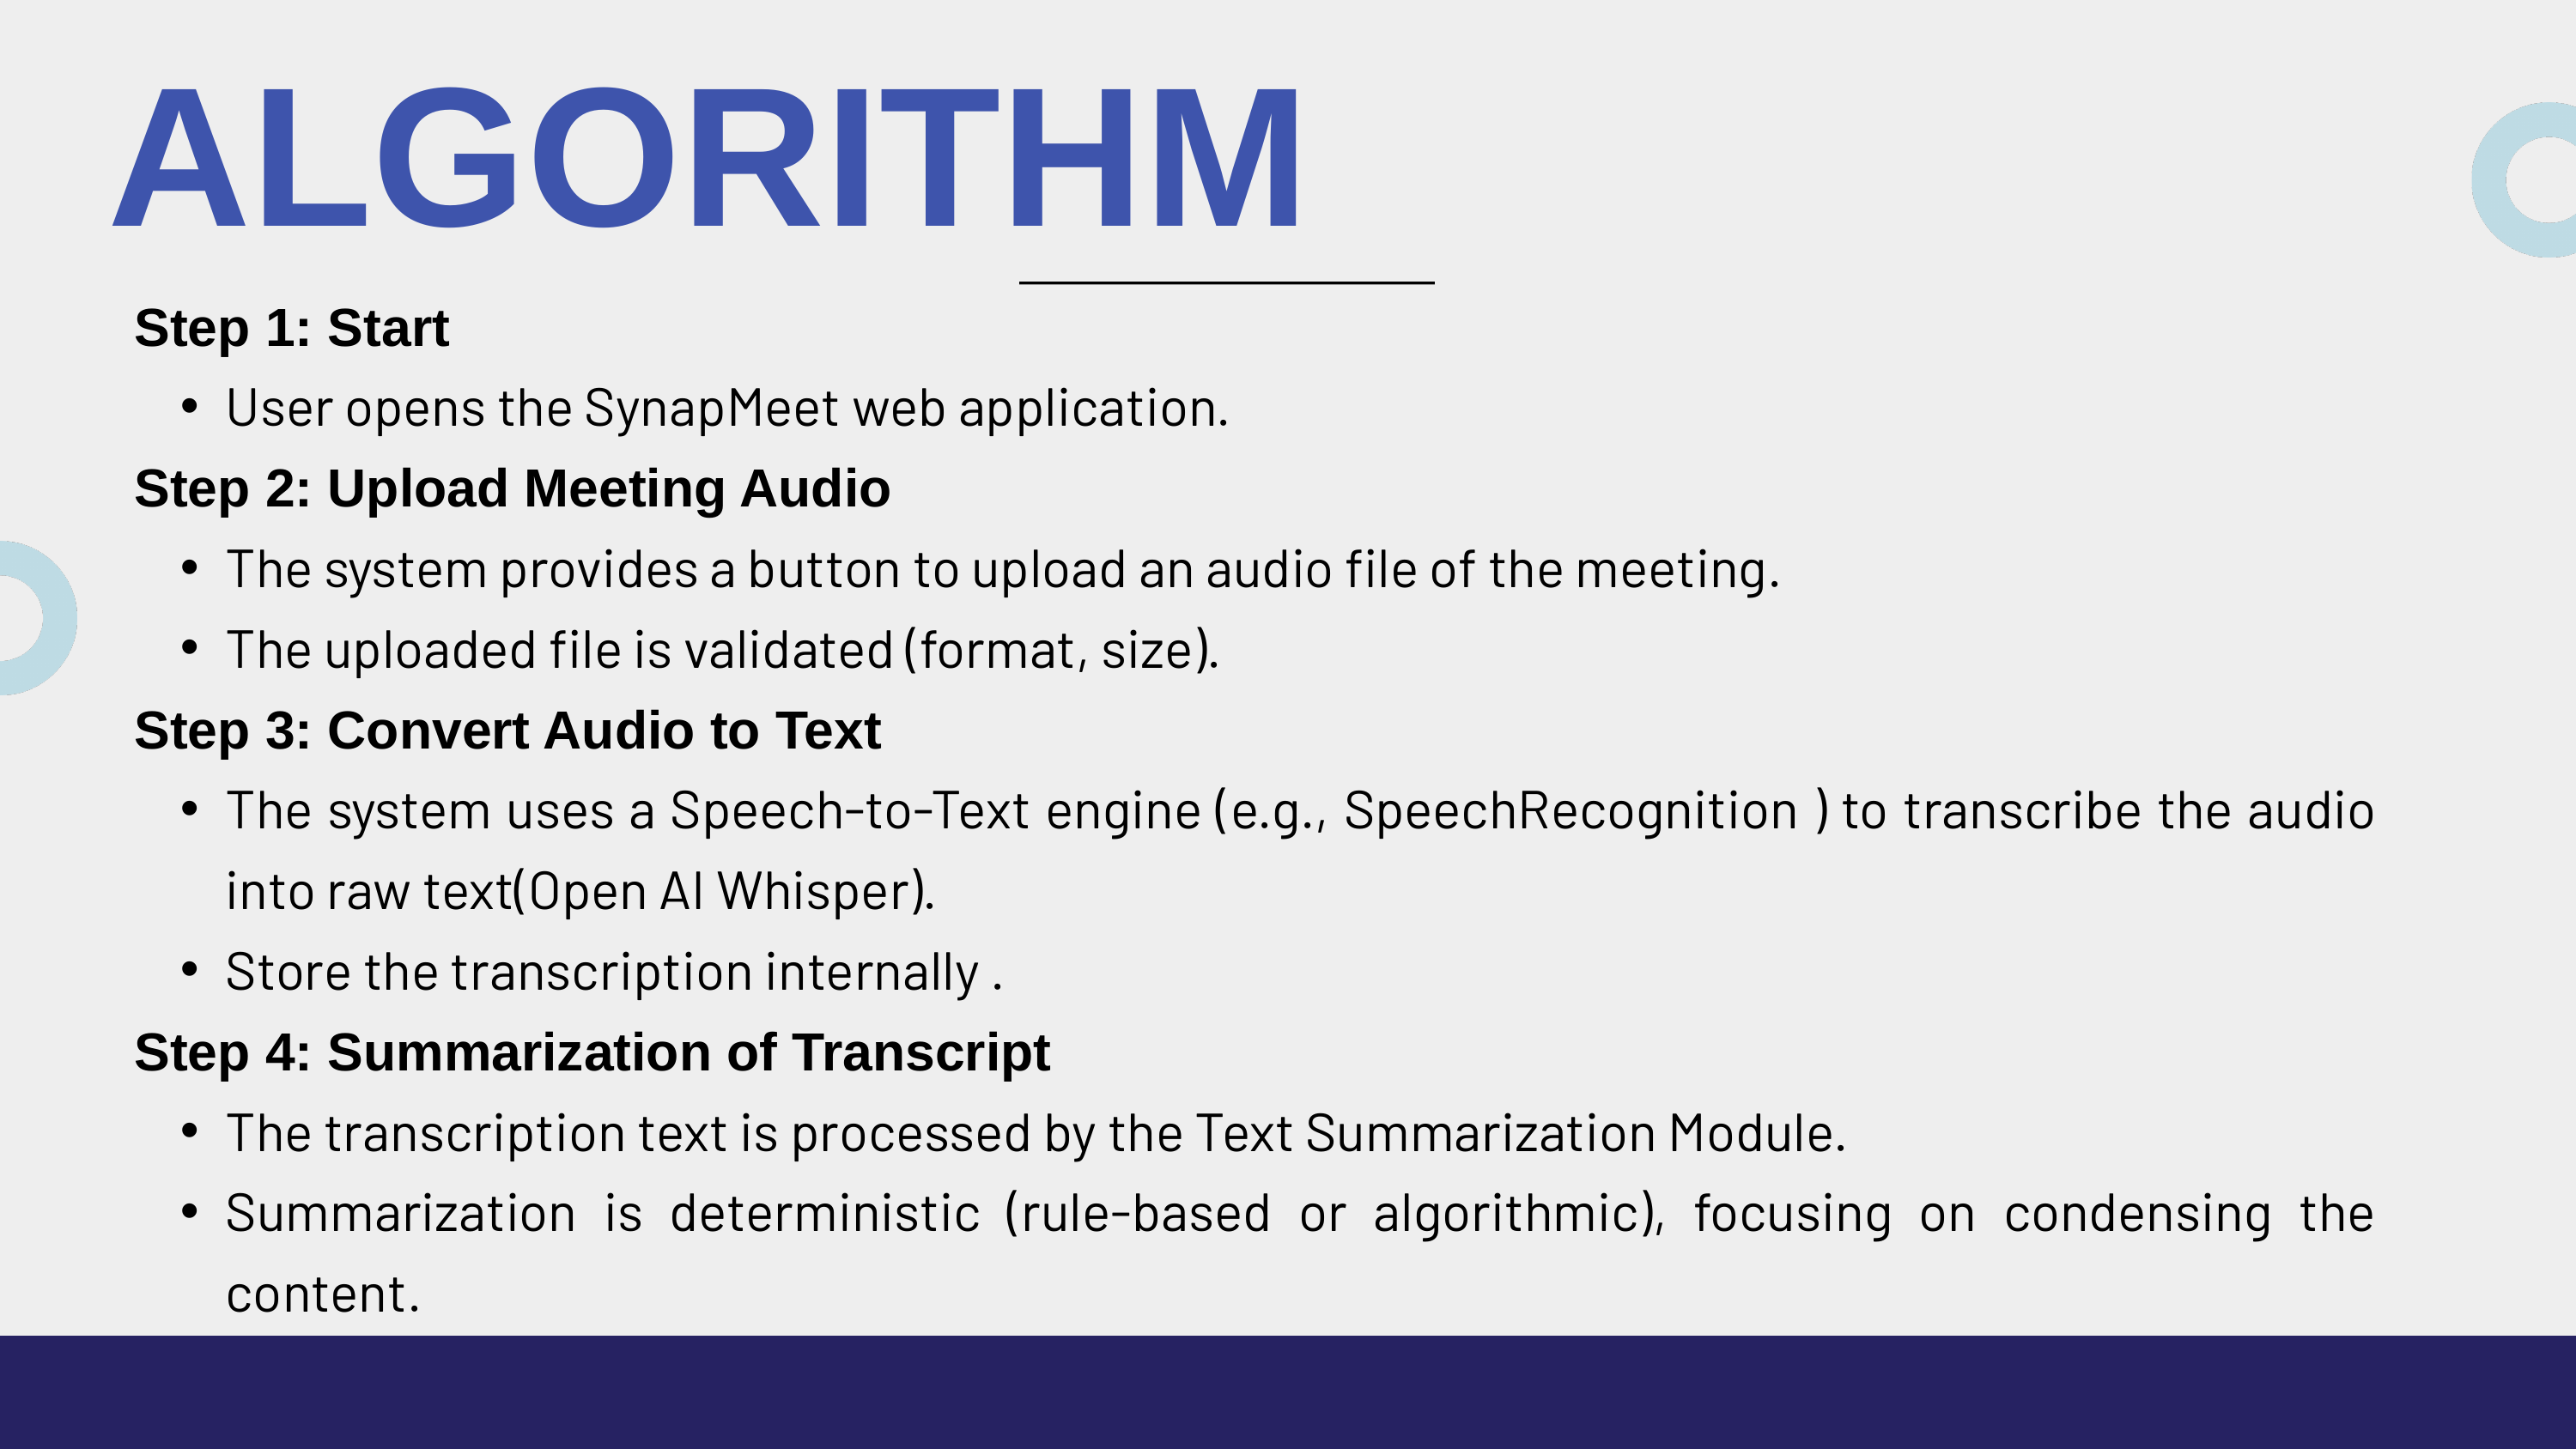

ALGORITHM

Step 1: Start
User opens the SynapMeet web application.
Step 2: Upload Meeting Audio
The system provides a button to upload an audio file of the meeting.
The uploaded file is validated (format, size).
Step 3: Convert Audio to Text
The system uses a Speech-to-Text engine (e.g., SpeechRecognition ) to transcribe the audio into raw text(Open AI Whisper).
Store the transcription internally .
Step 4: Summarization of Transcript
The transcription text is processed by the Text Summarization Module.
Summarization is deterministic (rule-based or algorithmic), focusing on condensing the content.